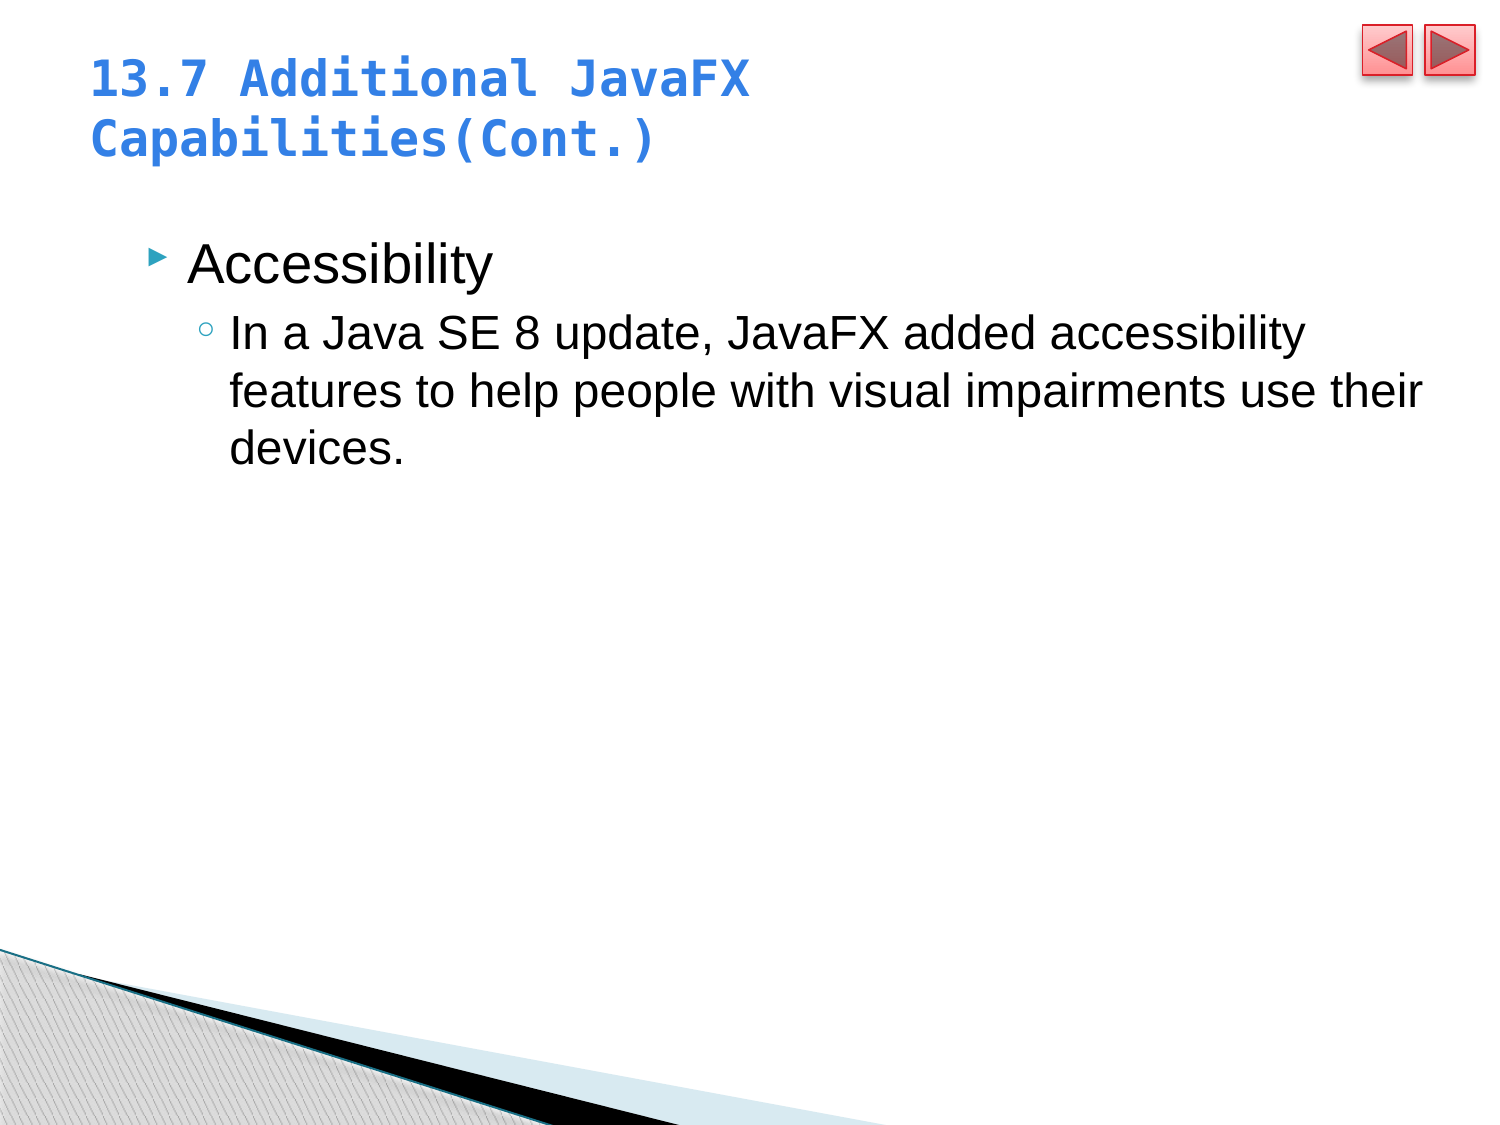

# 13.7 Additional JavaFX Capabilities(Cont.)
Accessibility
In a Java SE 8 update, JavaFX added accessibility features to help people with visual impairments use their devices.